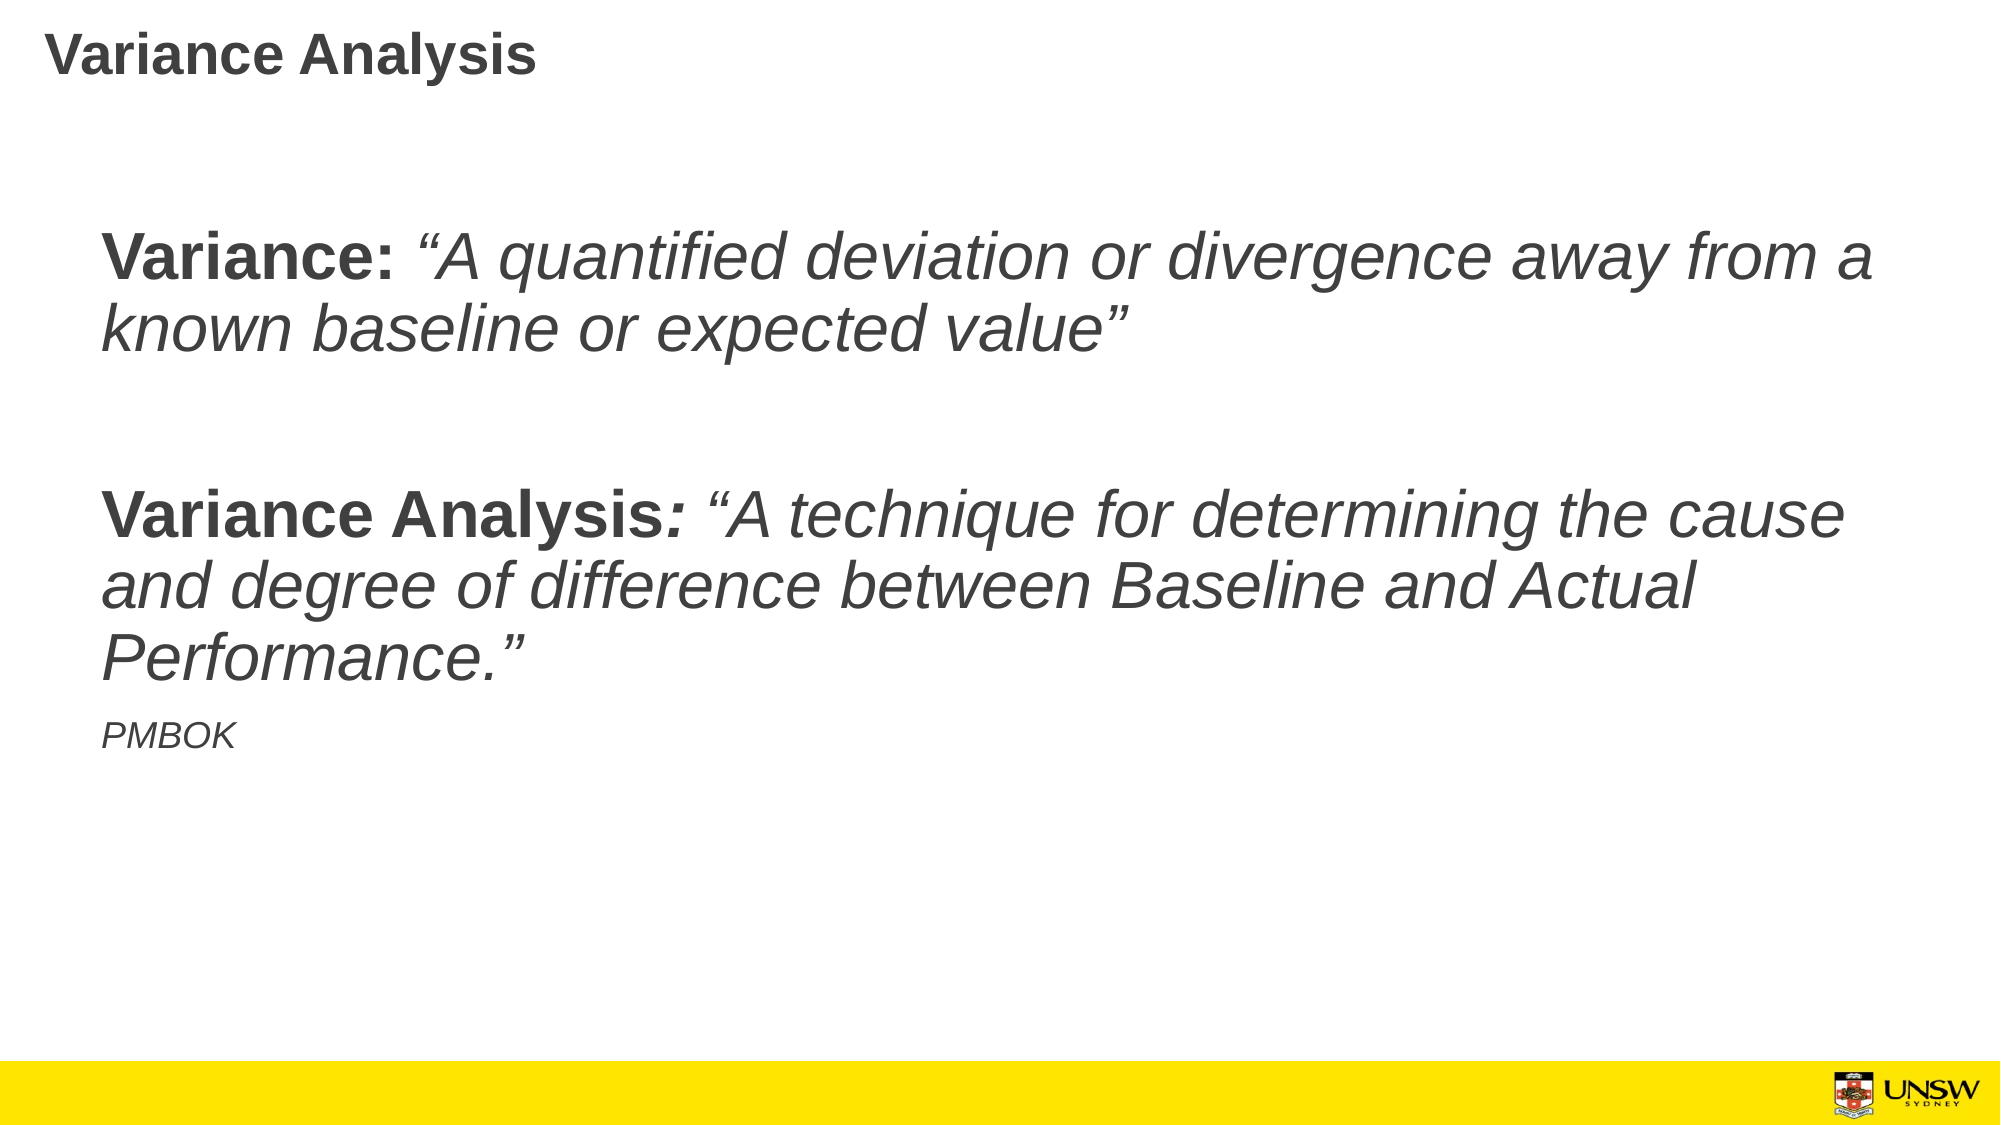

# Variance Analysis

Variance: “A quantified deviation or divergence away from a known baseline or expected value”

Variance Analysis: “A technique for determining the cause and degree of difference between Baseline and Actual Performance.”
PMBOK